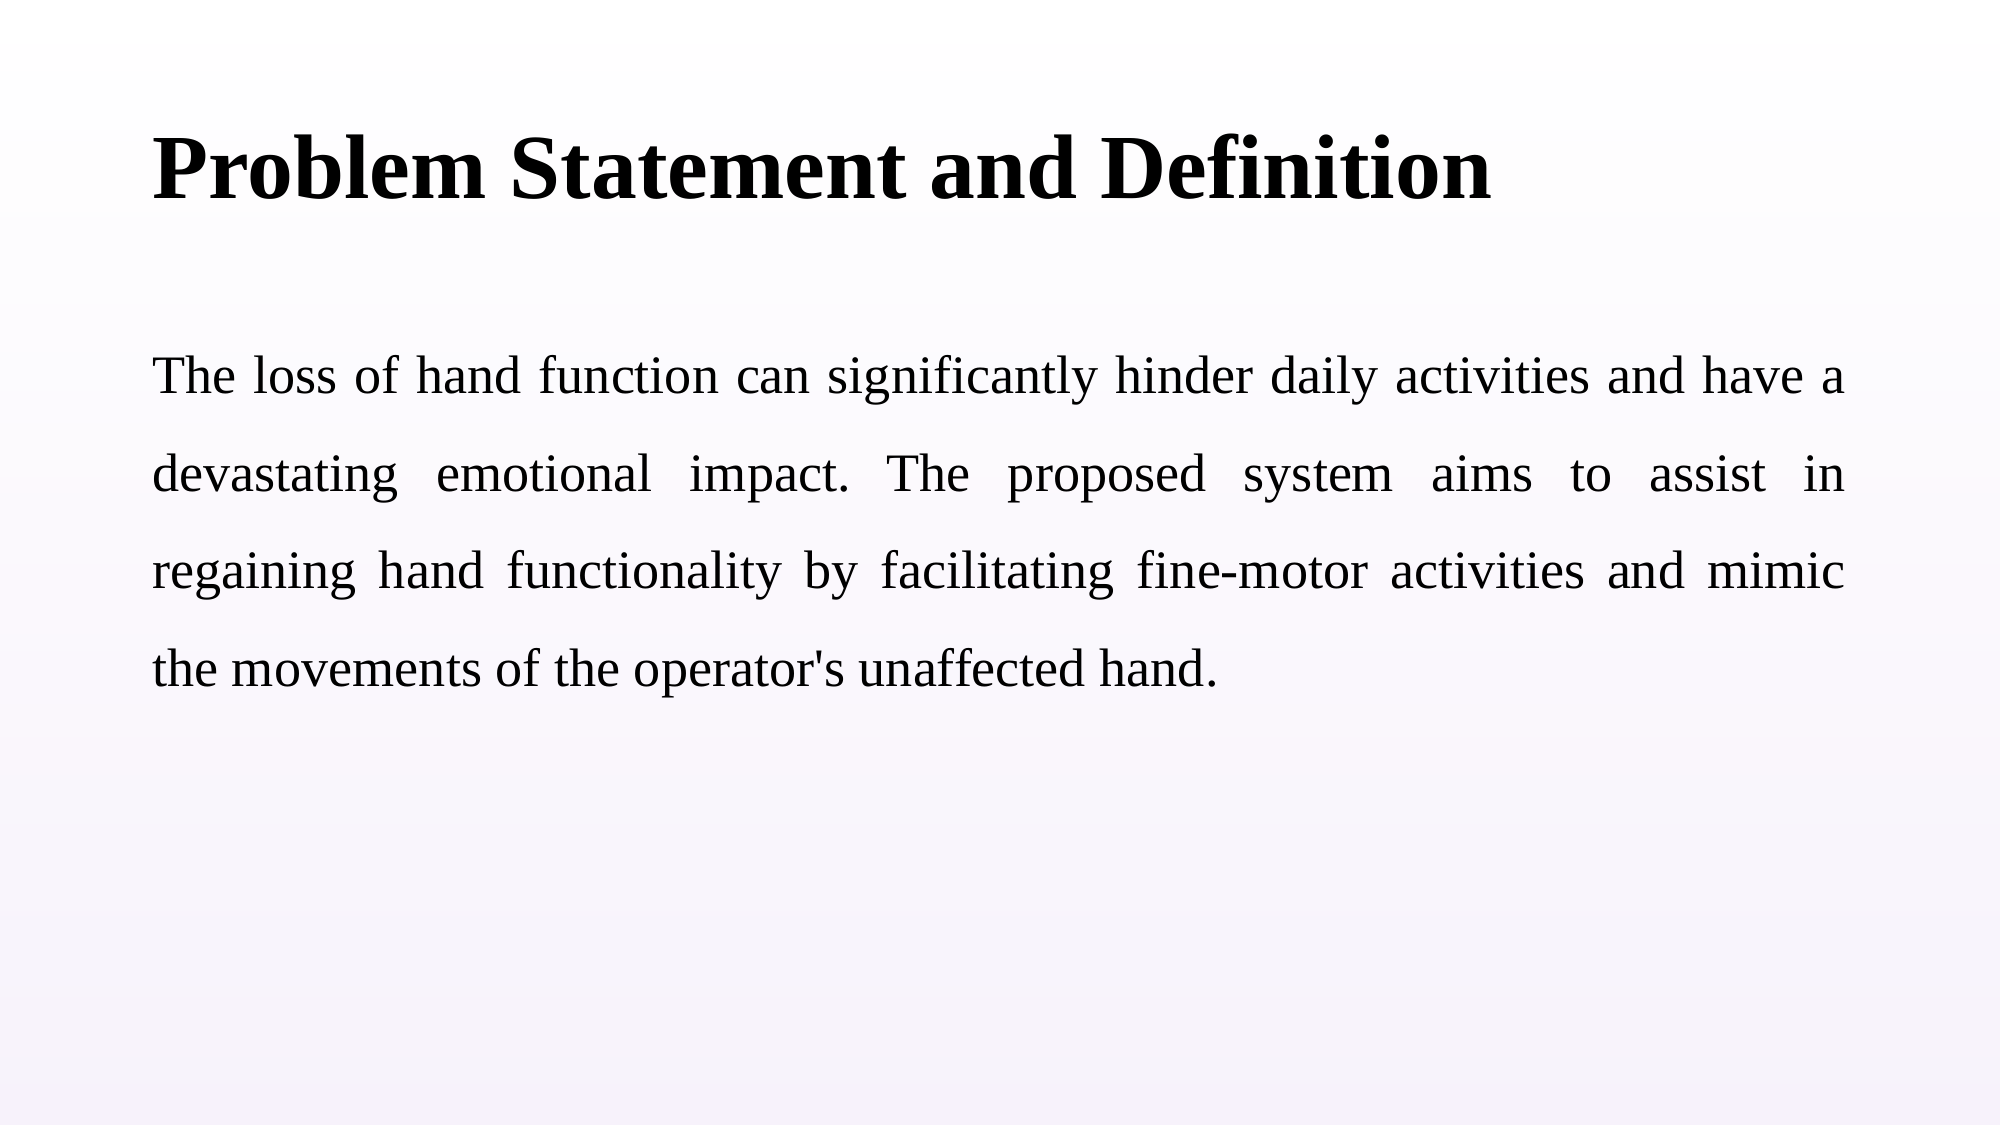

# Problem Statement and Definition
The loss of hand function can significantly hinder daily activities and have a devastating emotional impact. The proposed system aims to assist in regaining hand functionality by facilitating fine-motor activities and mimic the movements of the operator's unaffected hand.